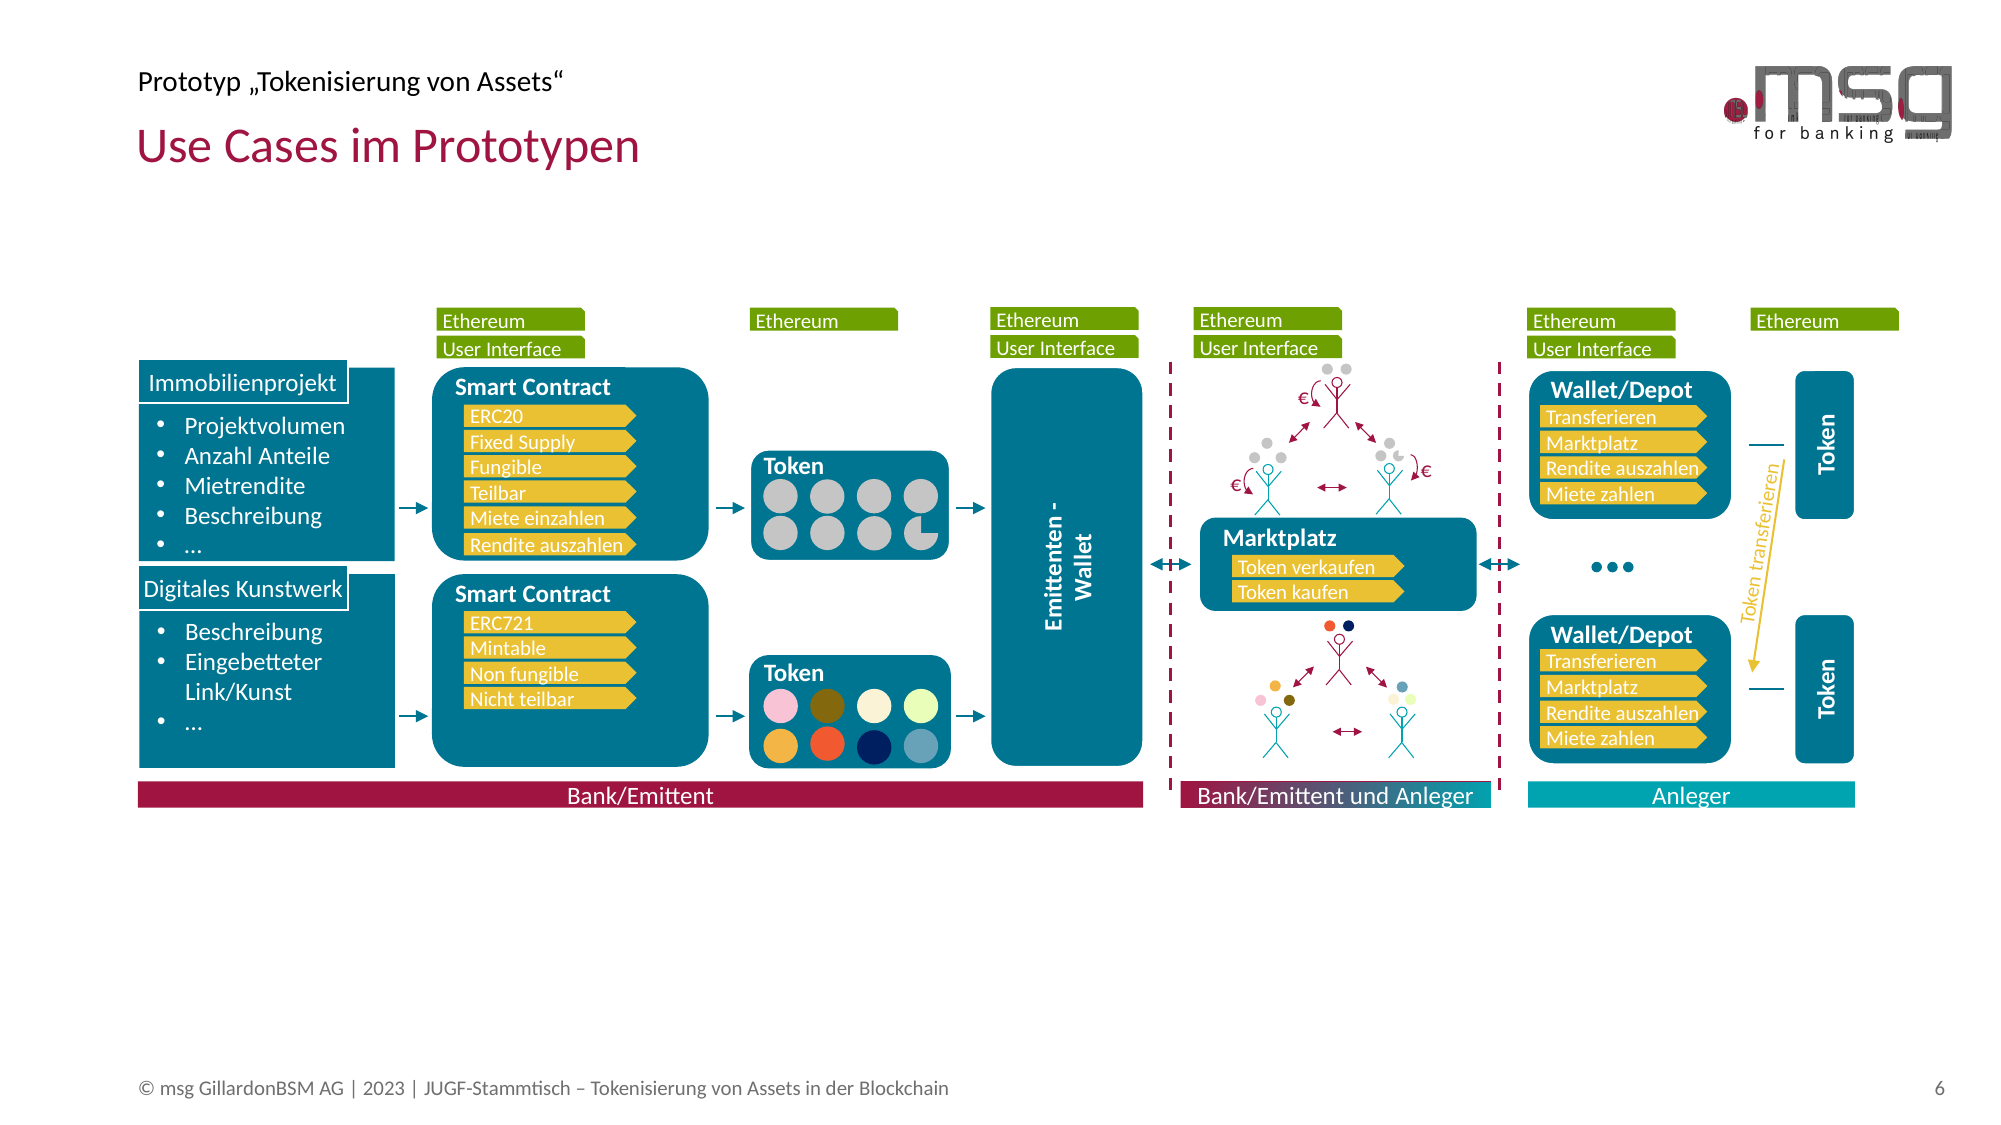

Prototyp „Tokenisierung von Assets“
Use Cases im Prototypen
Ethereum
Ethereum
Ethereum
Ethereum
Ethereum
Ethereum
User Interface
User Interface
User Interface
User Interface

Immobilienprojekt

Projektvolumen
Anzahl Anteile
Mietrendite
Beschreibung
…
Smart Contract
Wallet/Depot

€
ERC20
Transferieren

Fixed Supply
Token
Marktplatz

Token

Fungible
€
Rendite auszahlen

€

Teilbar
Miete zahlen
Miete einzahlen

Marktplatz
Token transferieren
Rendite auszahlen
Emittenten -Wallet
Token verkaufen

Digitales Kunstwerk

Beschreibung
Eingebetteter Link/Kunst
…

Smart Contract
Token kaufen

ERC721
Wallet/Depot

Mintable
Transferieren

Token

Non fungible
Token
Marktplatz

Nicht teilbar

Rendite auszahlen

Miete zahlen

Anleger
Bank/Emittent
Bank/Emittent und Anleger
© msg GillardonBSM AG | 2023 | JUGF-Stammtisch – Tokenisierung von Assets in der Blockchain
6